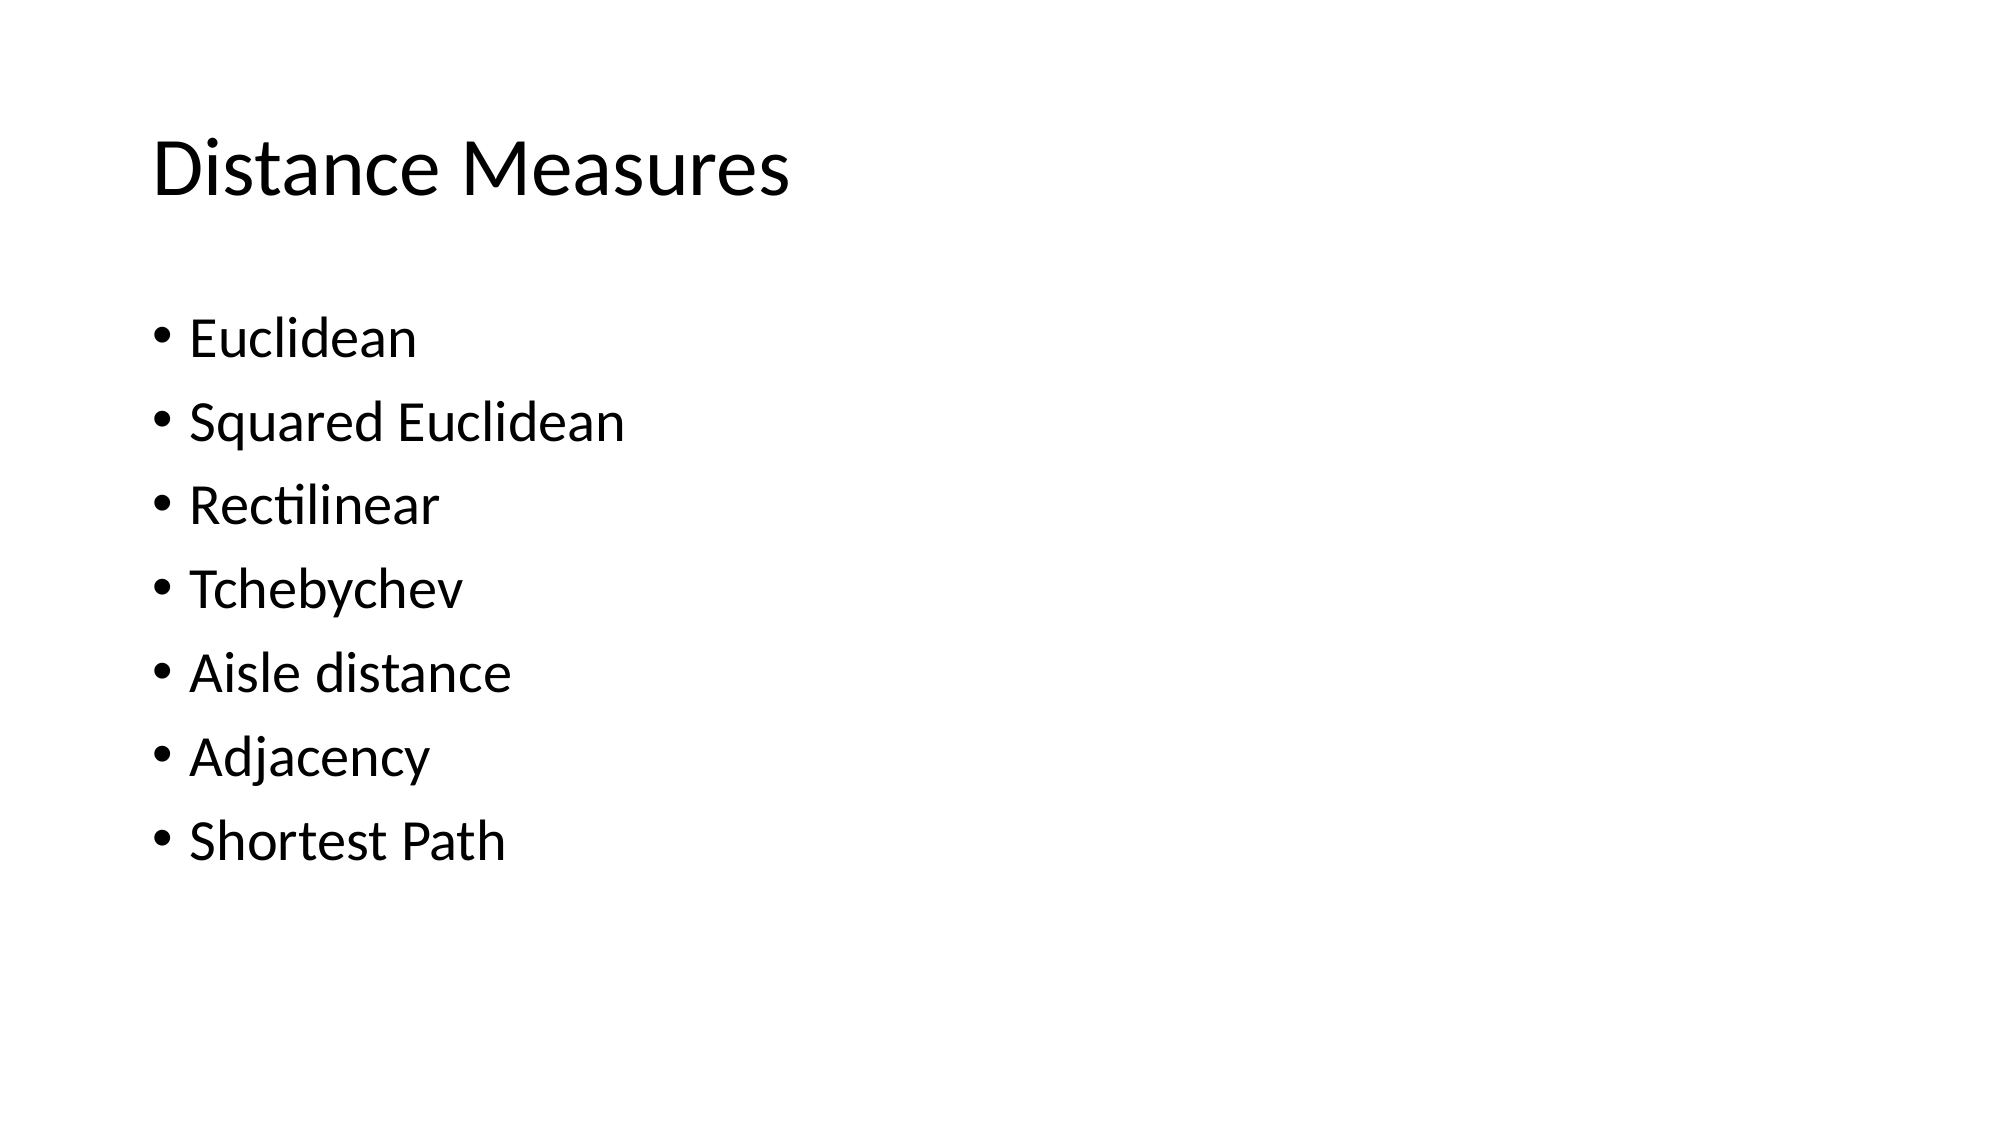

# Distance Measures
Euclidean
Squared Euclidean
Rectilinear
Tchebychev
Aisle distance
Adjacency
Shortest Path